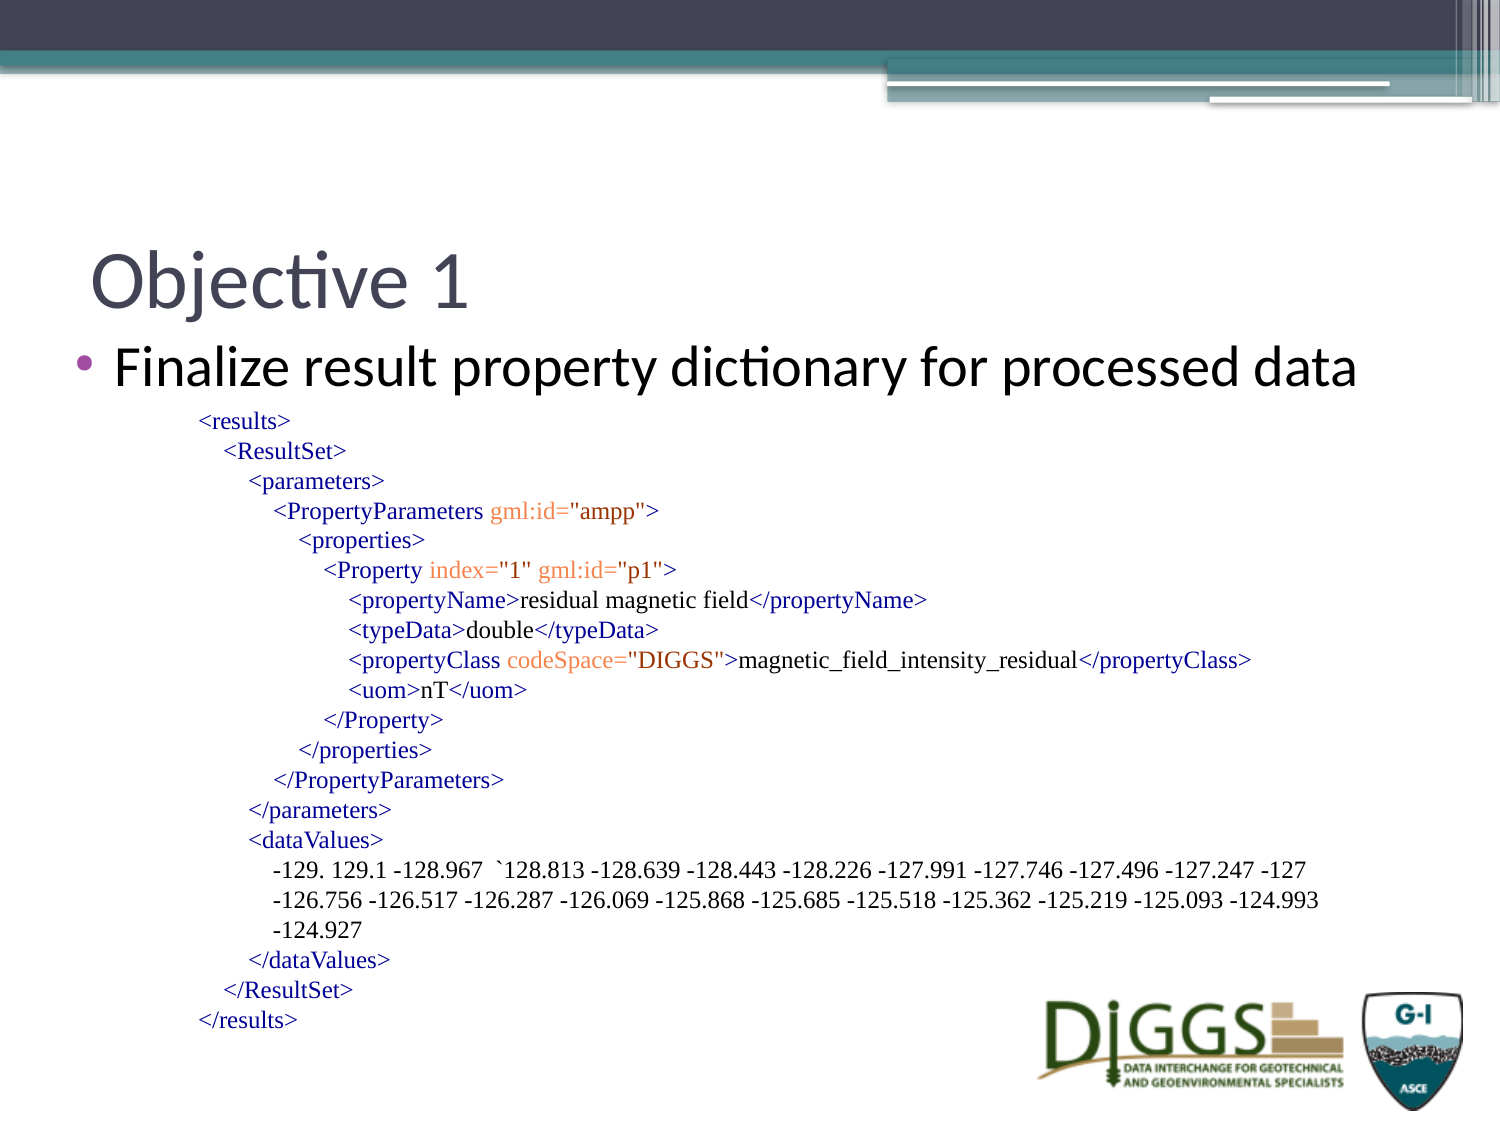

# Objective 1
Finalize result property dictionary for processed data
                    <results>
                        <ResultSet>
                            <parameters>
                                <PropertyParameters gml:id="ampp">
                                    <properties>
                                        <Property index="1" gml:id="p1">
                                            <propertyName>residual magnetic field</propertyName>
                                            <typeData>double</typeData>
                                            <propertyClass codeSpace="DIGGS">magnetic_field_intensity_residual</propertyClass>
                                            <uom>nT</uom>
                                        </Property>
                                    </properties>
                                </PropertyParameters>
                            </parameters>
                            <dataValues>
                                -129. 129.1 -128.967  `128.813 -128.639 -128.443 -128.226 -127.991 -127.746 -127.496 -127.247 -127
                                -126.756 -126.517 -126.287 -126.069 -125.868 -125.685 -125.518 -125.362 -125.219 -125.093 -124.993
                                -124.927
                            </dataValues>
                        </ResultSet>
                    </results>